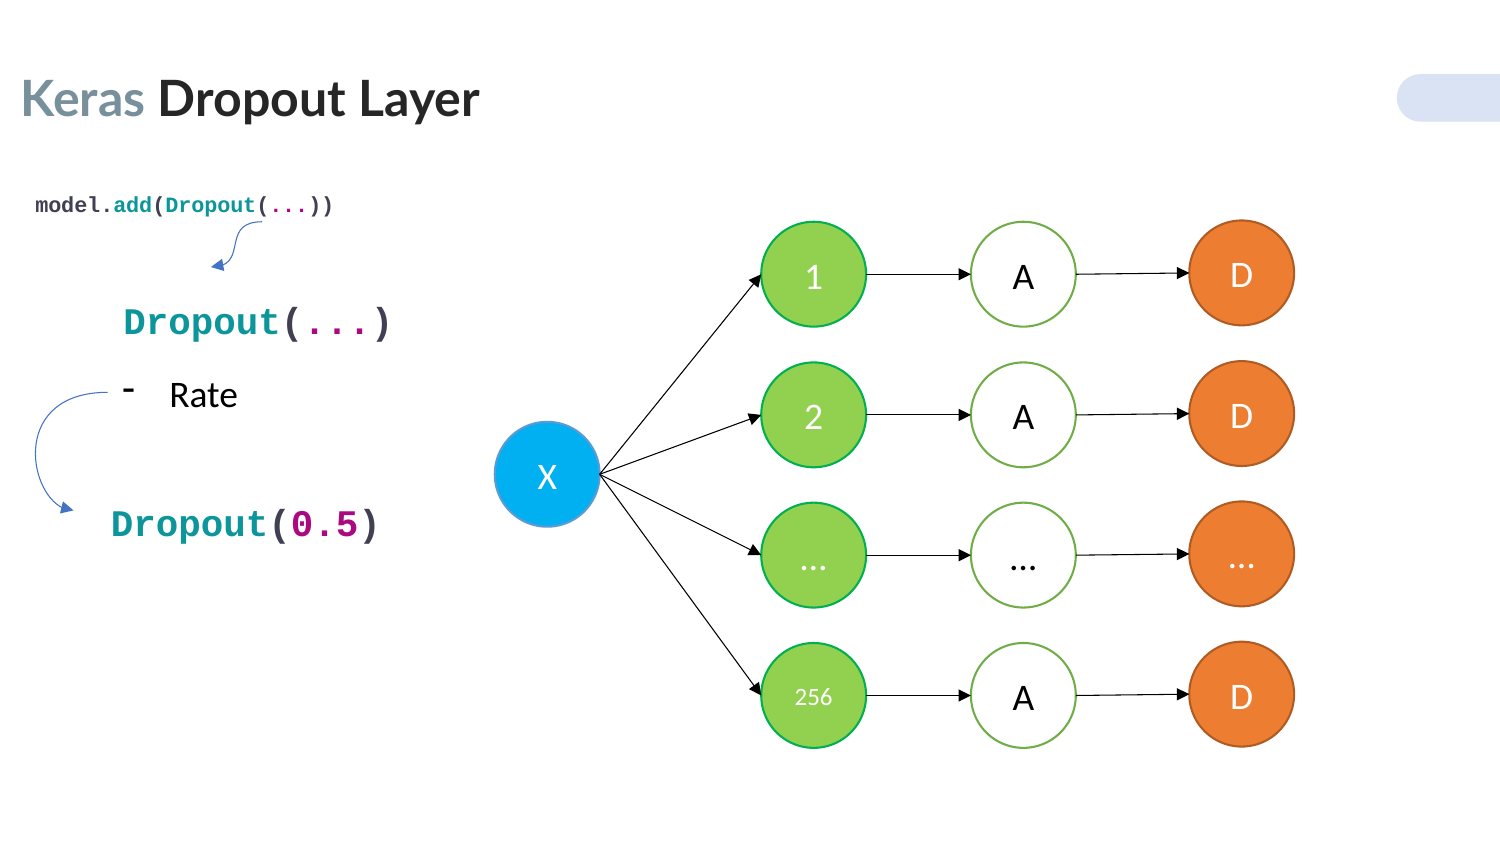

Keras Dropout Layer
model.add(Dropout(...))
D
1
A
Dropout(...)
D
Rate
2
A
X
 Dropout(0.5)
…
…
…
D
256
A